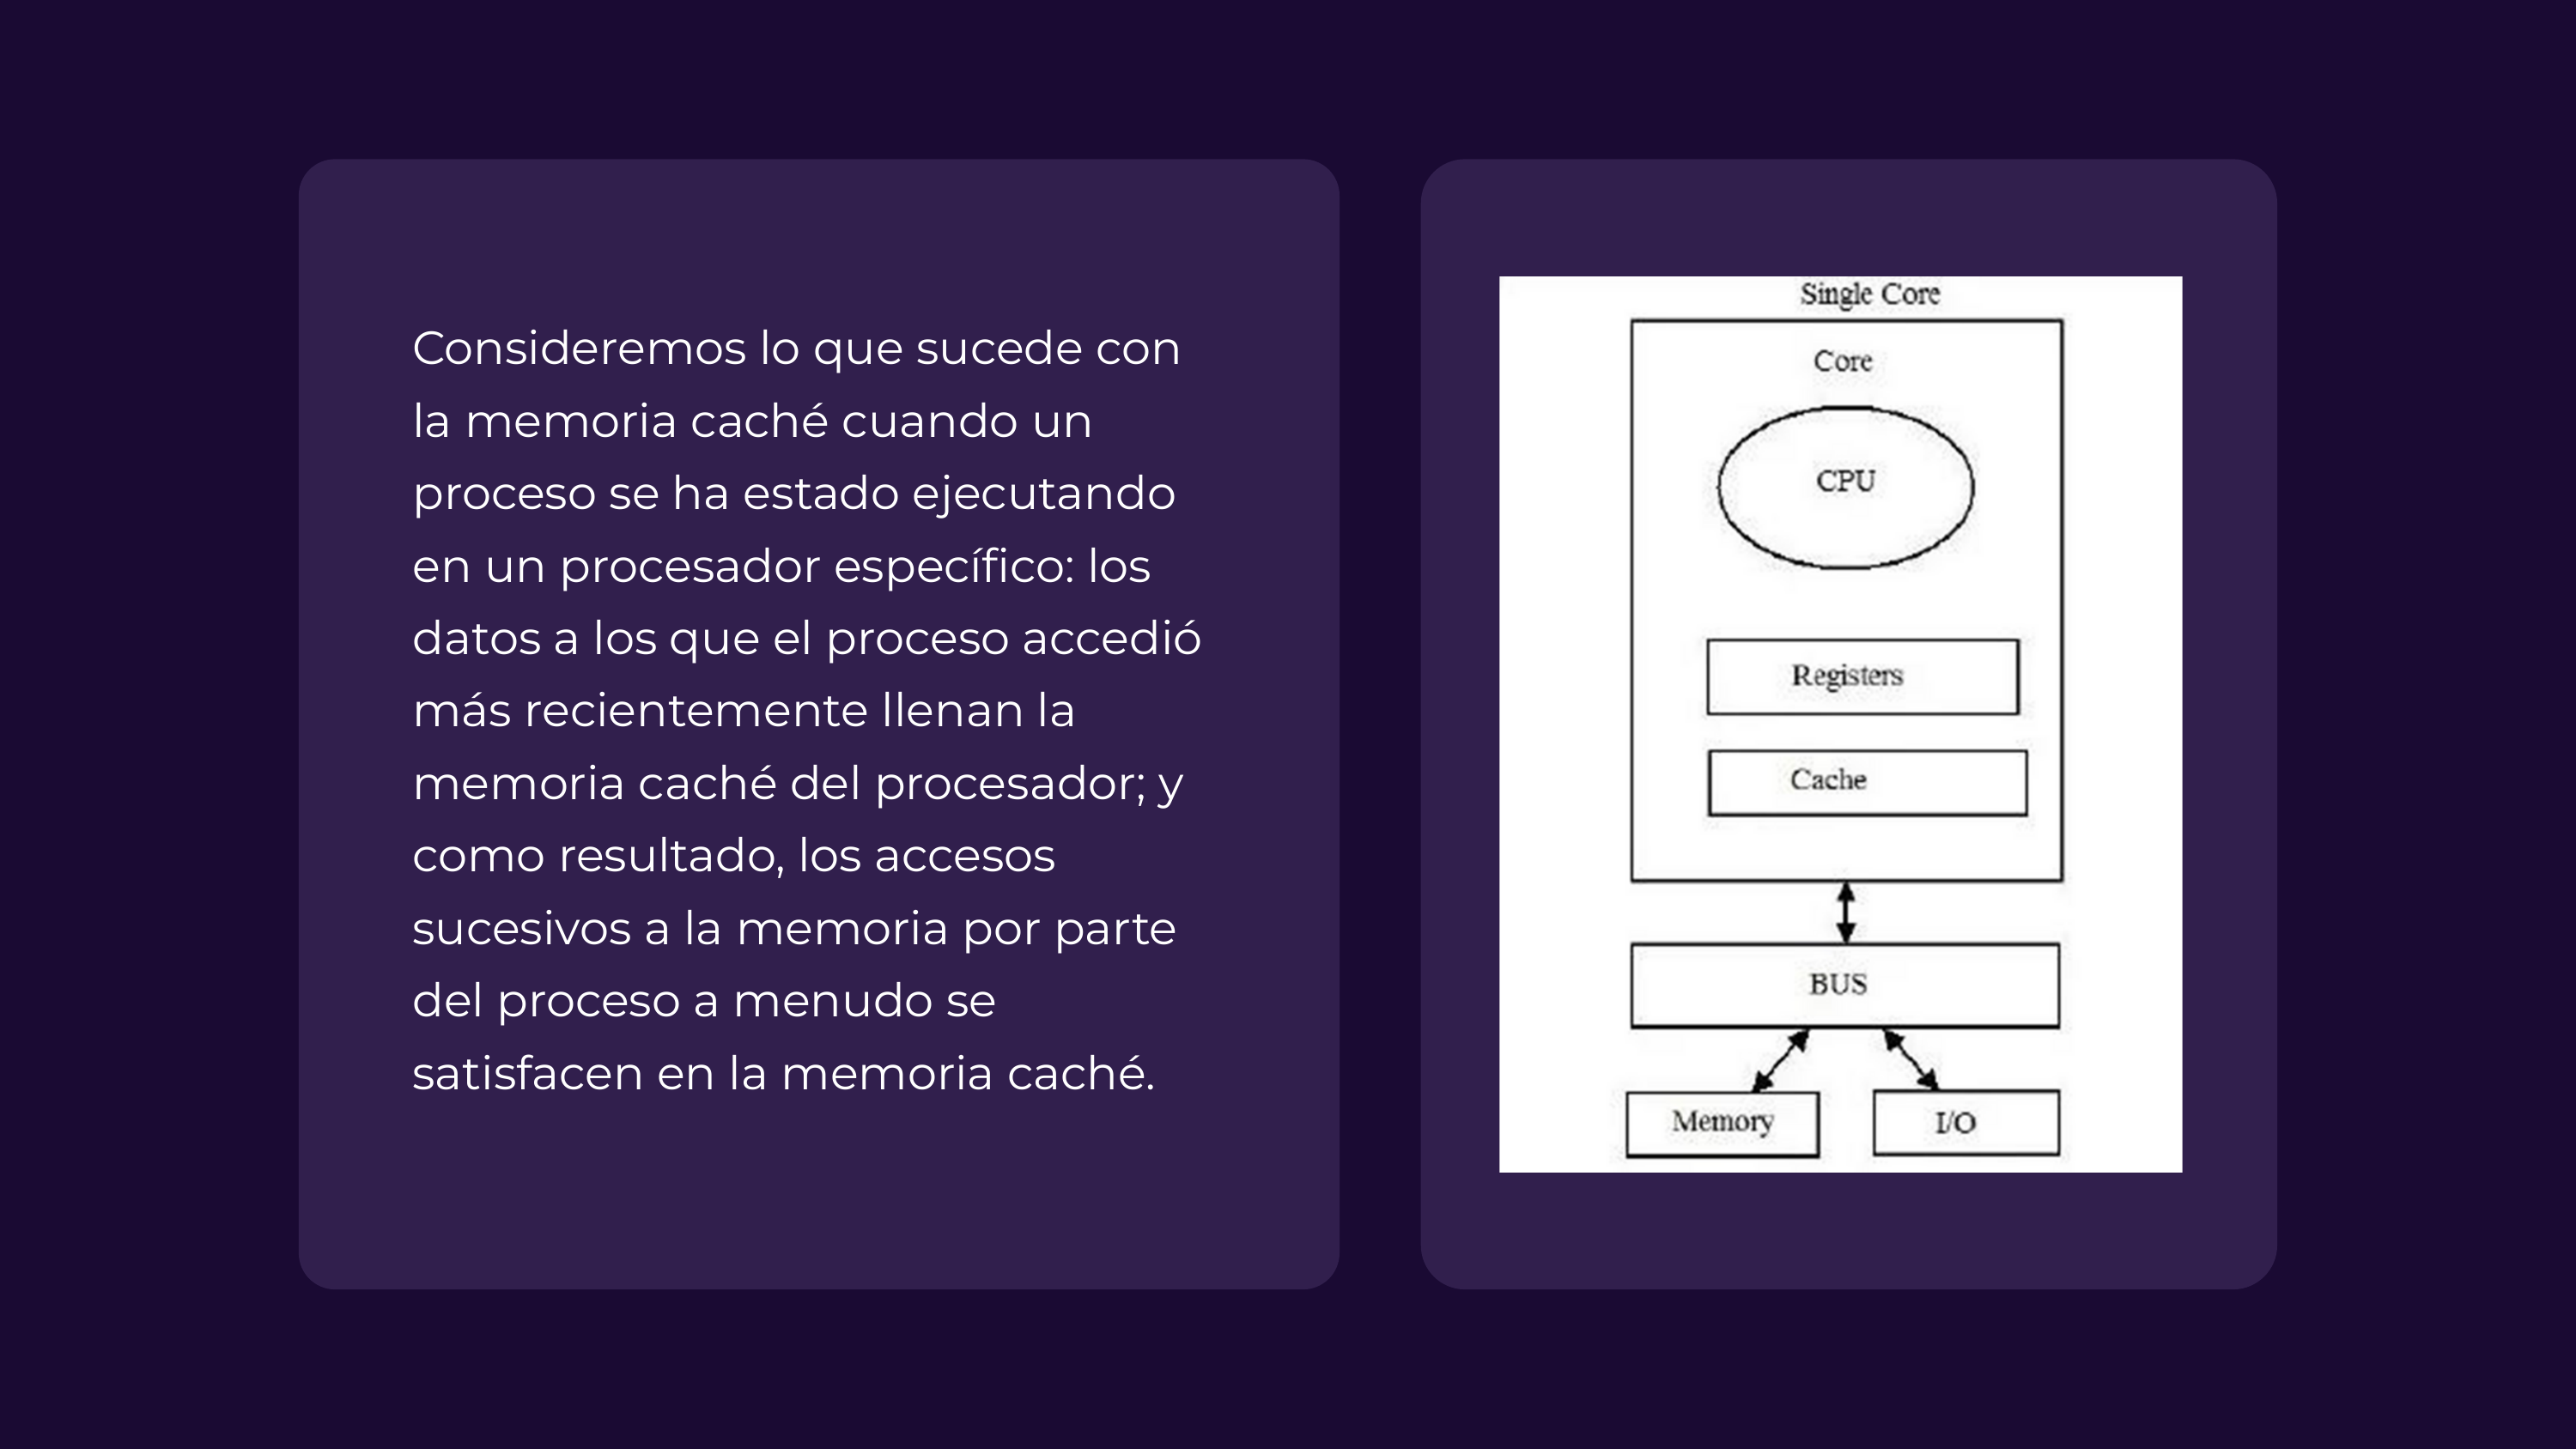

Consideremos lo que sucede con la memoria caché cuando un proceso se ha estado ejecutando en un procesador específico: los datos a los que el proceso accedió más recientemente llenan la memoria caché del procesador; y como resultado, los accesos sucesivos a la memoria por parte del proceso a menudo se satisfacen en la memoria caché.